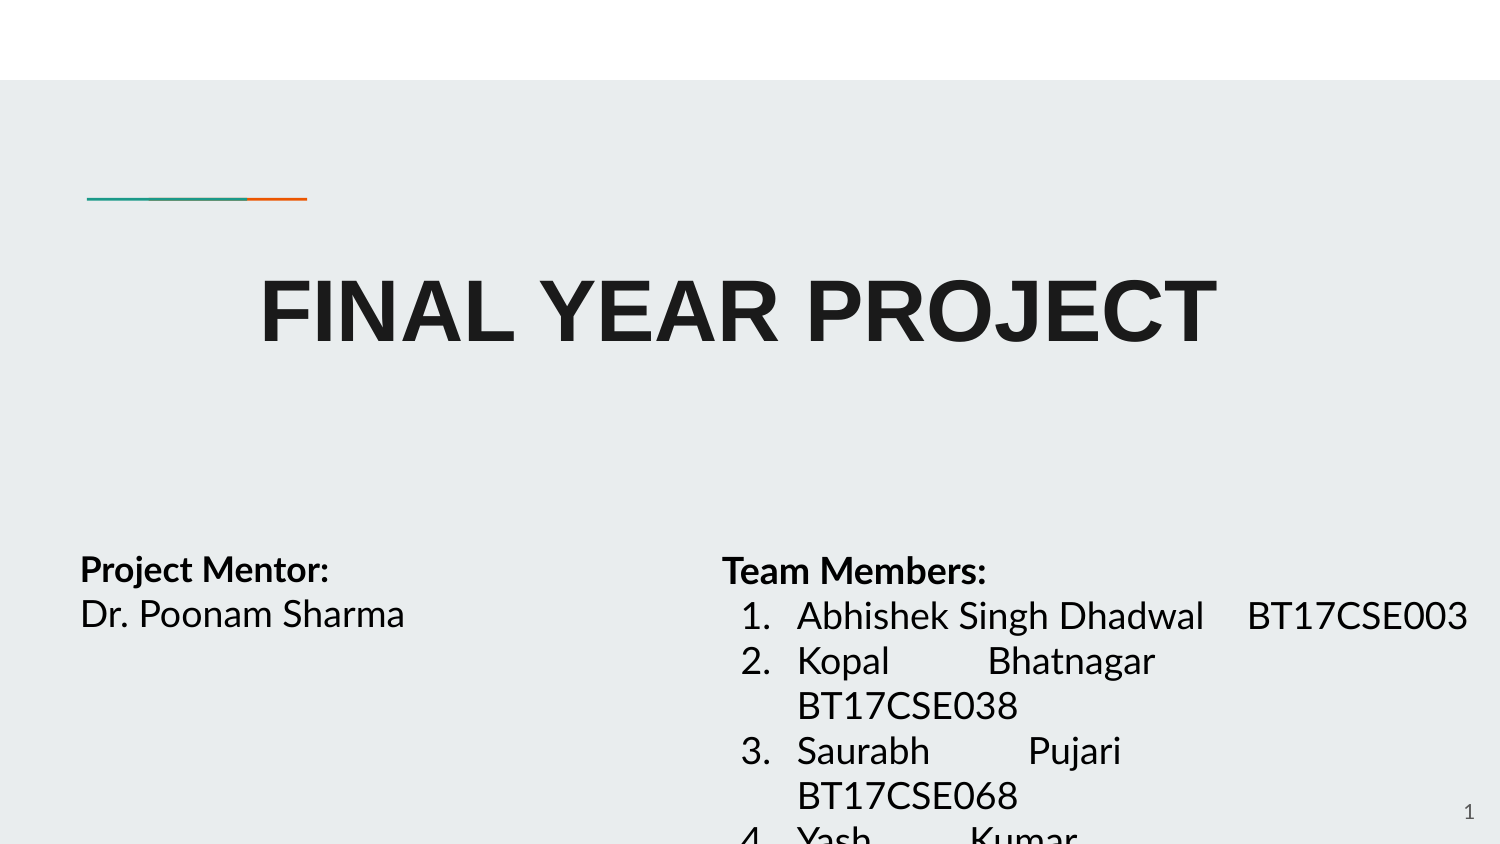

# FINAL YEAR PROJECT
Project Mentor:
Dr. Poonam Sharma
Team Members:
Abhishek Singh Dhadwal	BT17CSE003
Kopal Bhatnagar			BT17CSE038
Saurabh Pujari			BT17CSE068
Yash Kumar				BT17CSE092
1